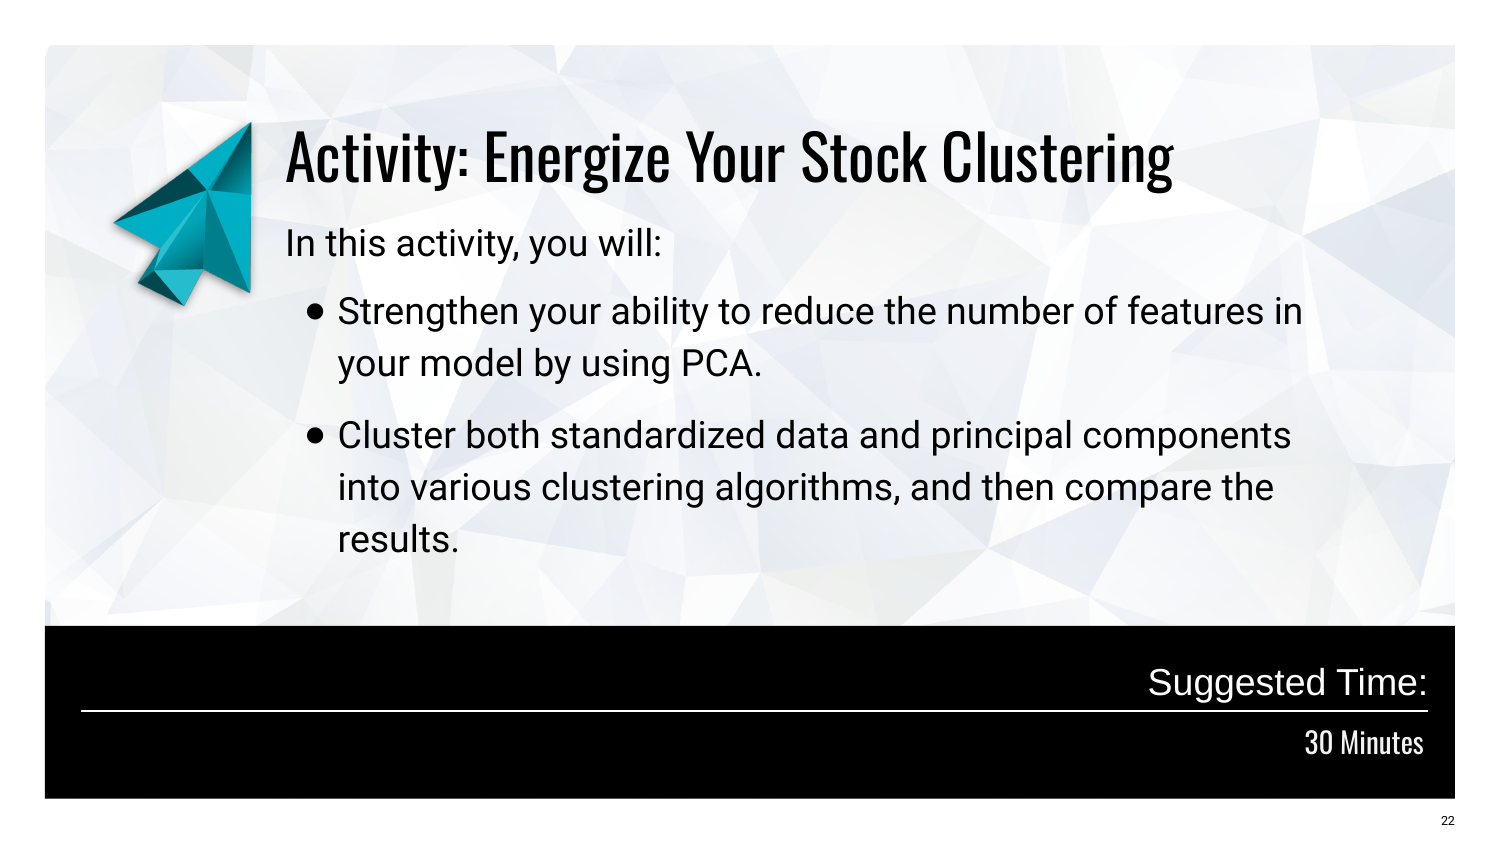

# Activity: Energize Your Stock Clustering
In this activity, you will:
Strengthen your ability to reduce the number of features in your model by using PCA.
Cluster both standardized data and principal components into various clustering algorithms, and then compare the results.

30 Minutes

22